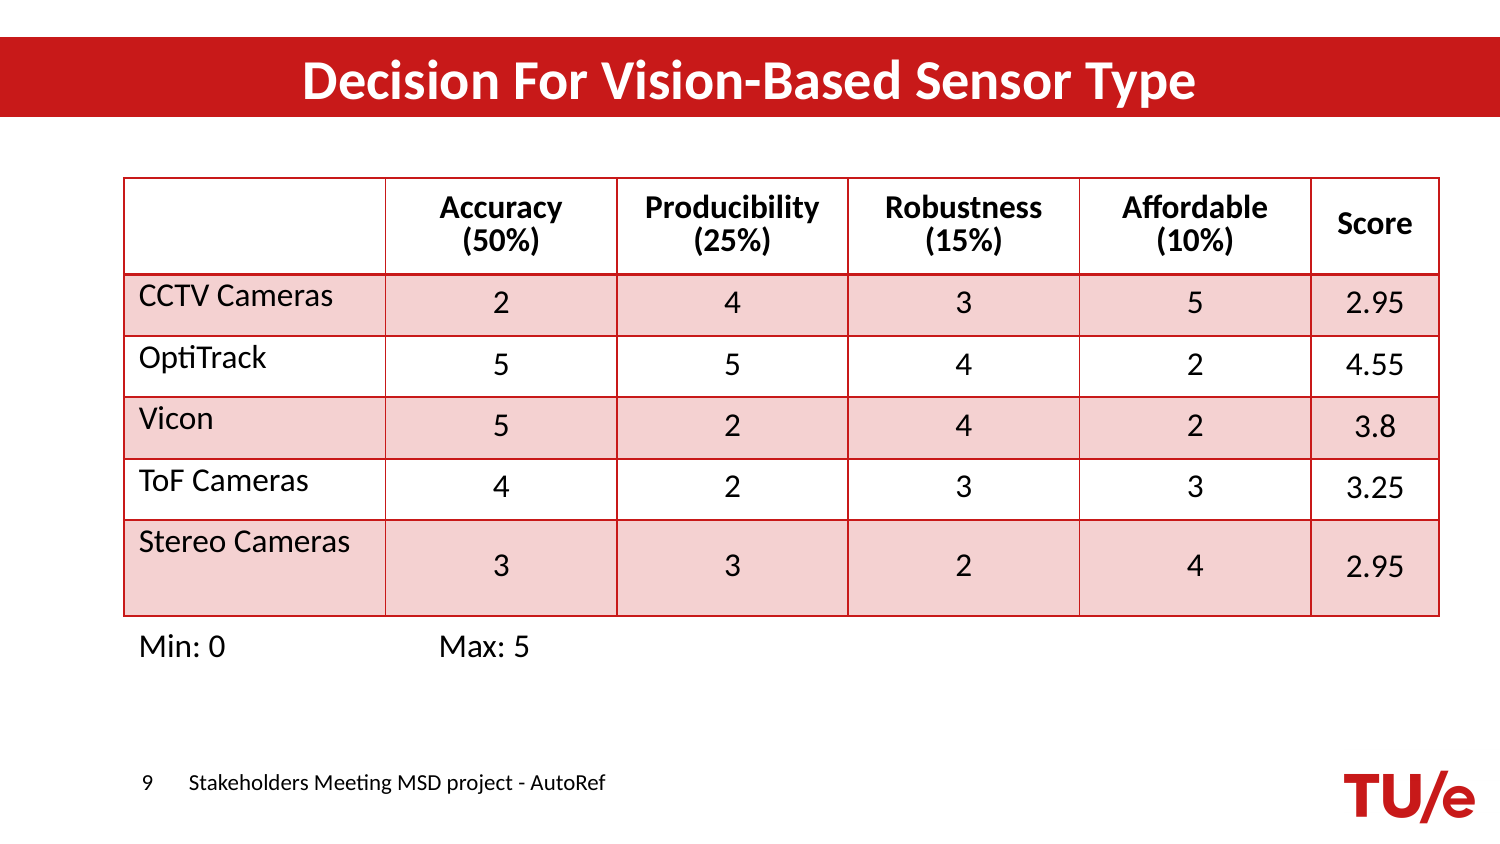

Decision For Vision-Based Sensor Type
|  | Accuracy (50%) | Producibility (25%) | Robustness (15%) | Affordable (10%) | Score |
| --- | --- | --- | --- | --- | --- |
| CCTV Cameras | 2 | 4 | 3 | 5 | 2.95 |
| OptiTrack | 5 | 5 | 4 | 2 | 4.55 |
| Vicon | 5 | 2 | 4 | 2 | 3.8 |
| ToF Cameras | 4 | 2 | 3 | 3 | 3.25 |
| Stereo Cameras | 3 | 3 | 2 | 4 | 2.95 |
Min: 0		Max: 5
9
Stakeholders Meeting MSD project - AutoRef